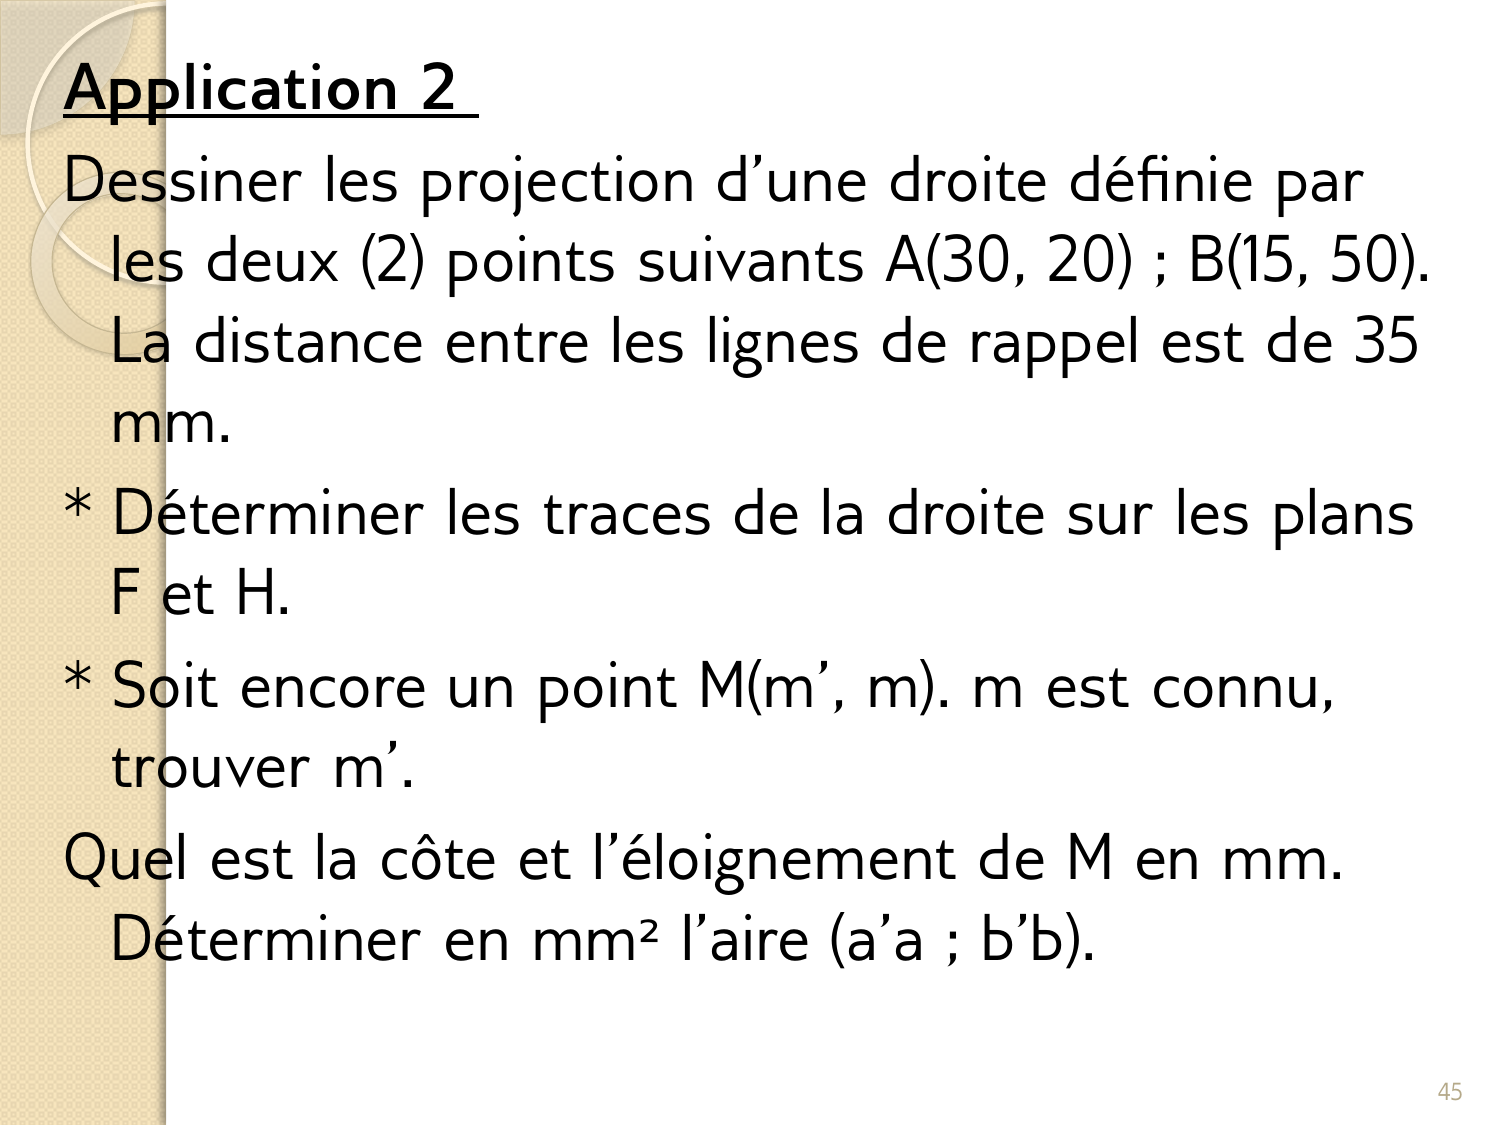

Application 2
Dessiner les projection d’une droite définie par les deux (2) points suivants A(30, 20) ; B(15, 50). La distance entre les lignes de rappel est de 35 mm.
* Déterminer les traces de la droite sur les plans F et H.
* Soit encore un point M(m’, m). m est connu, trouver m’.
Quel est la côte et l’éloignement de M en mm. Déterminer en mm² l’aire (a’a ; b’b).

45